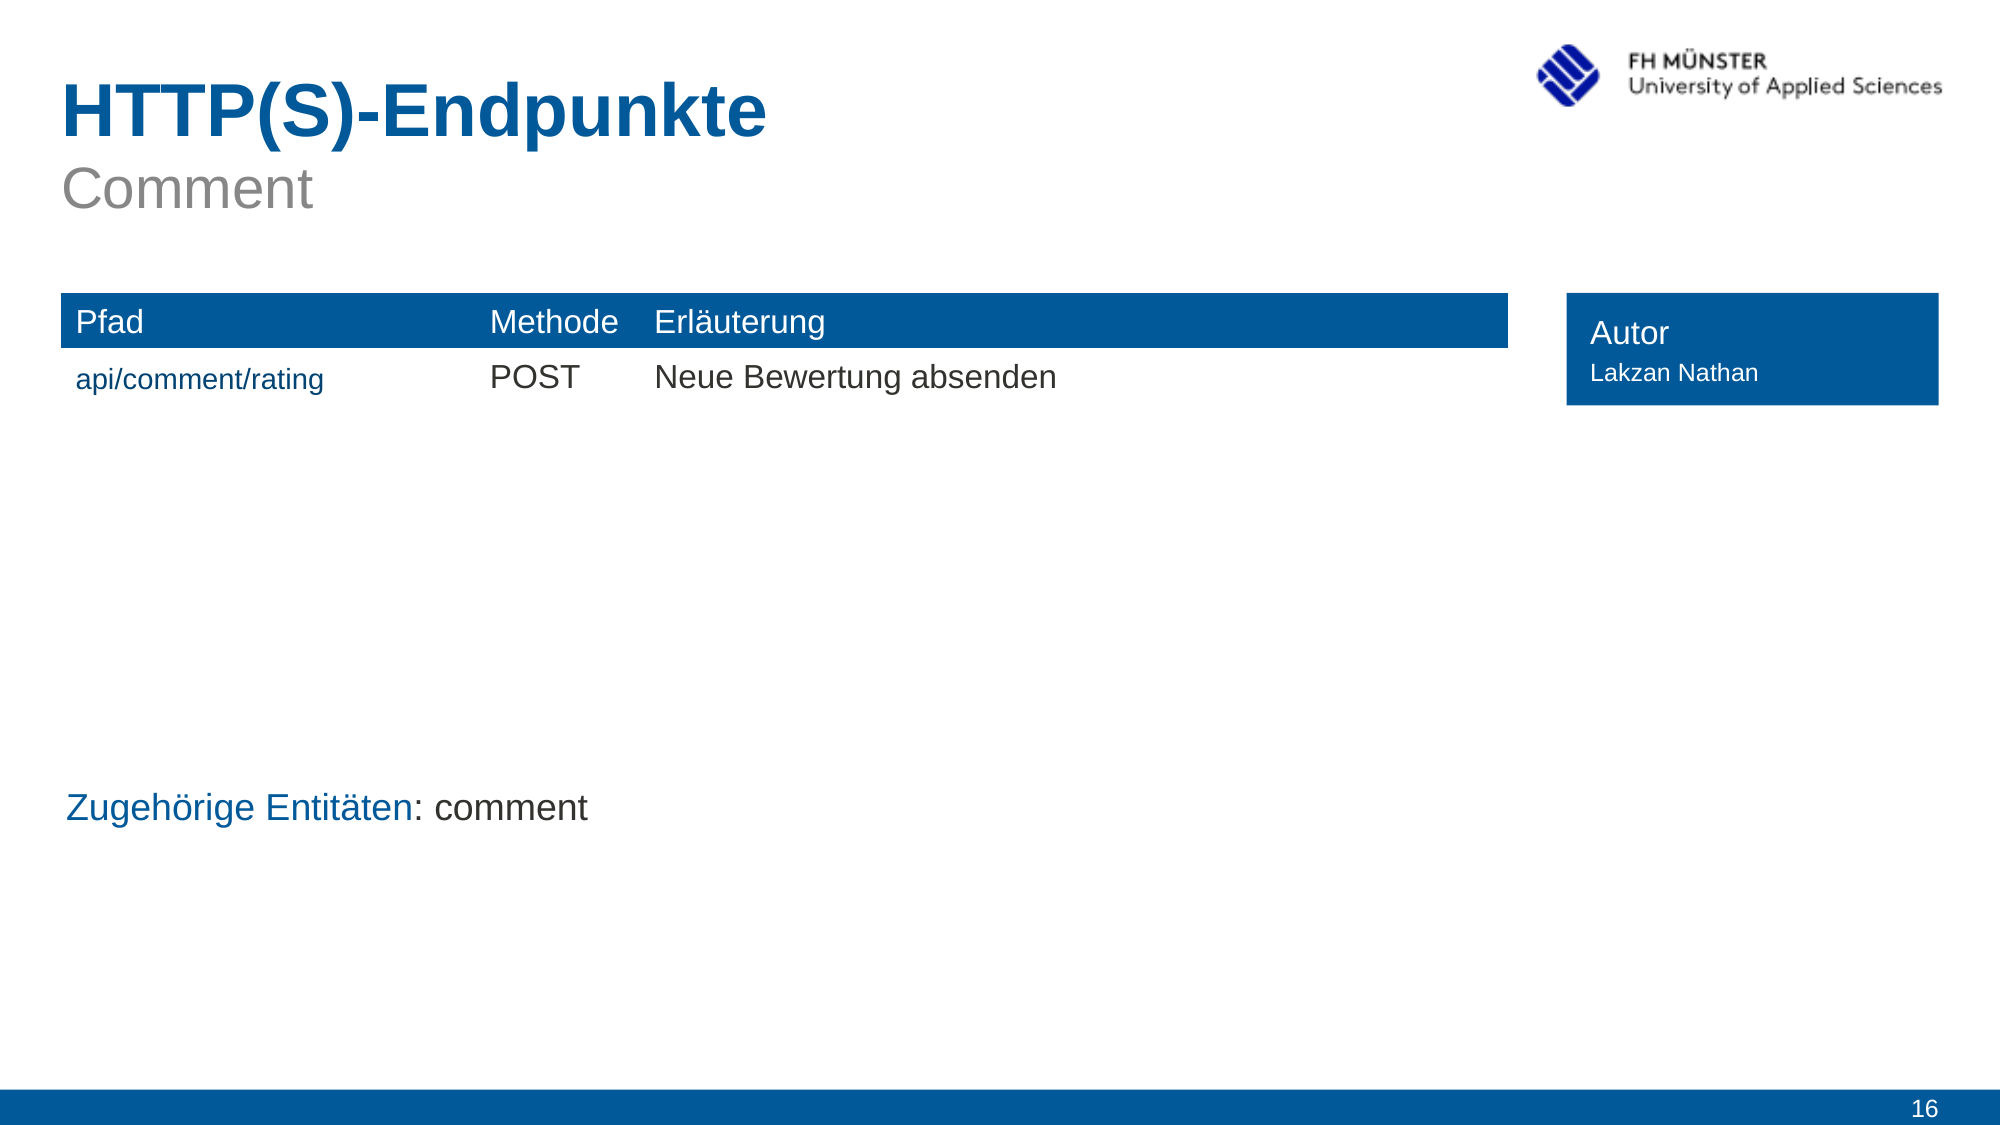

# HTTP(S)-Endpunkte
Comment
| Pfad | Methode | Erläuterung |
| --- | --- | --- |
| api/comment/rating | POST | Neue Bewertung absenden |

Autor
Lakzan Nathan
Zugehörige Entitäten: comment